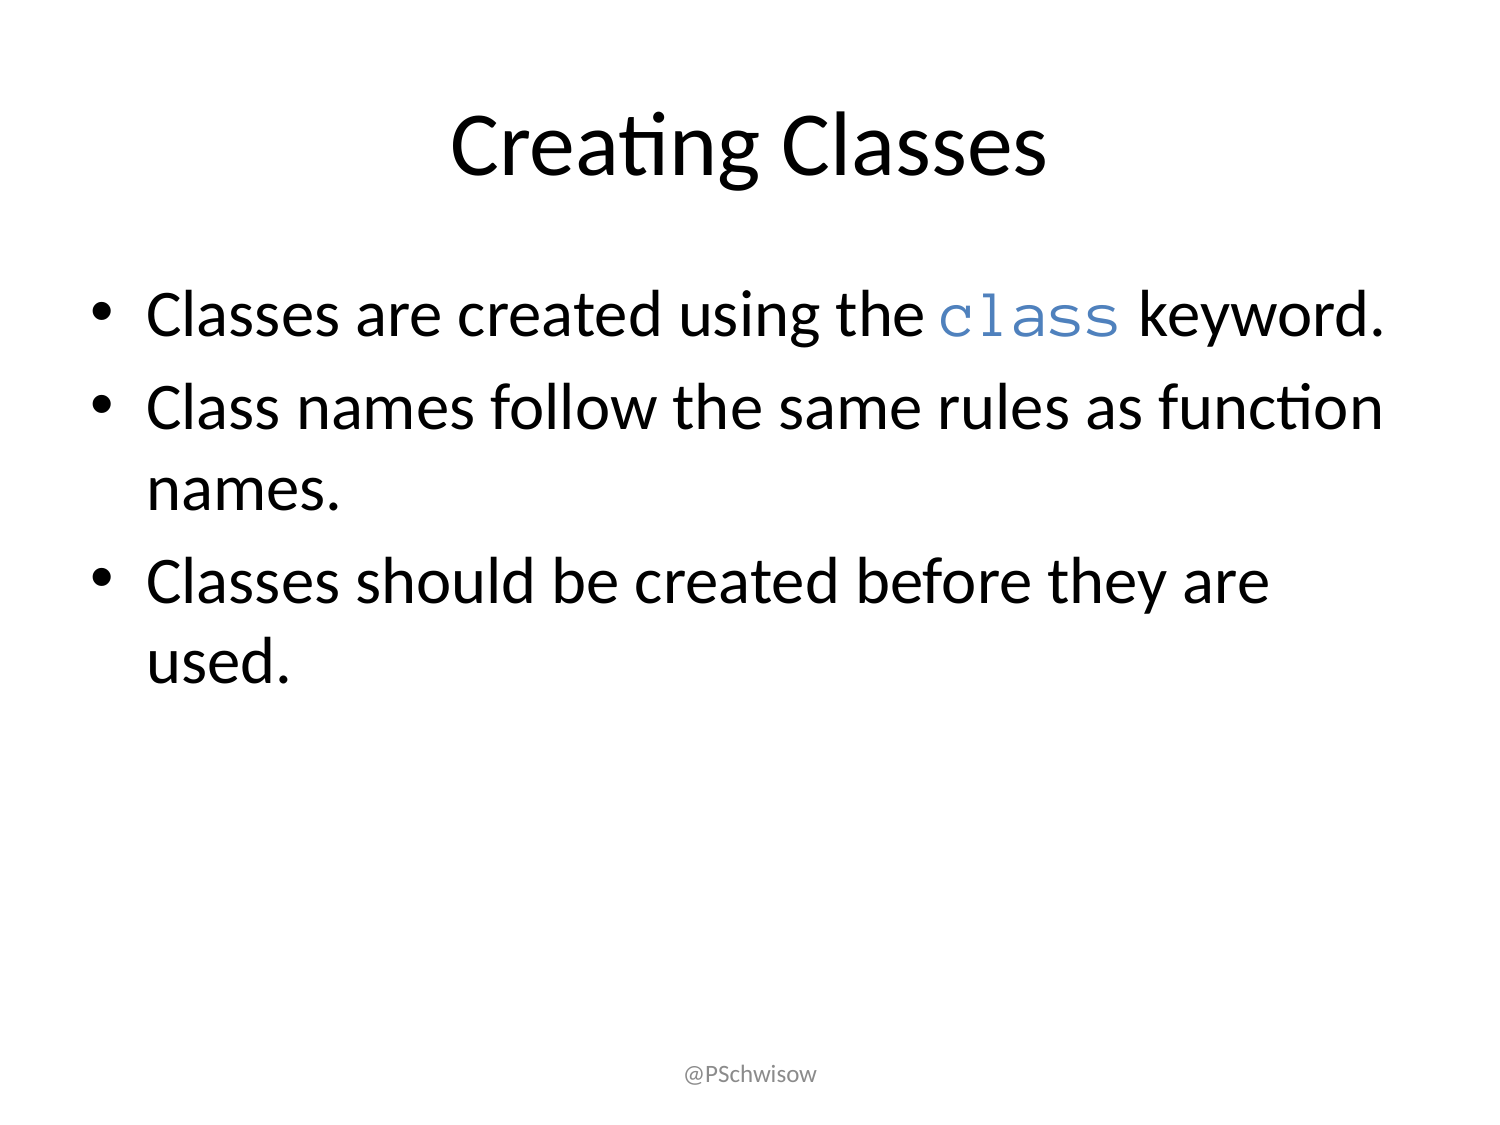

# Creating Classes
Classes are created using the class keyword.
Class names follow the same rules as function names.
Classes should be created before they are used.
@PSchwisow